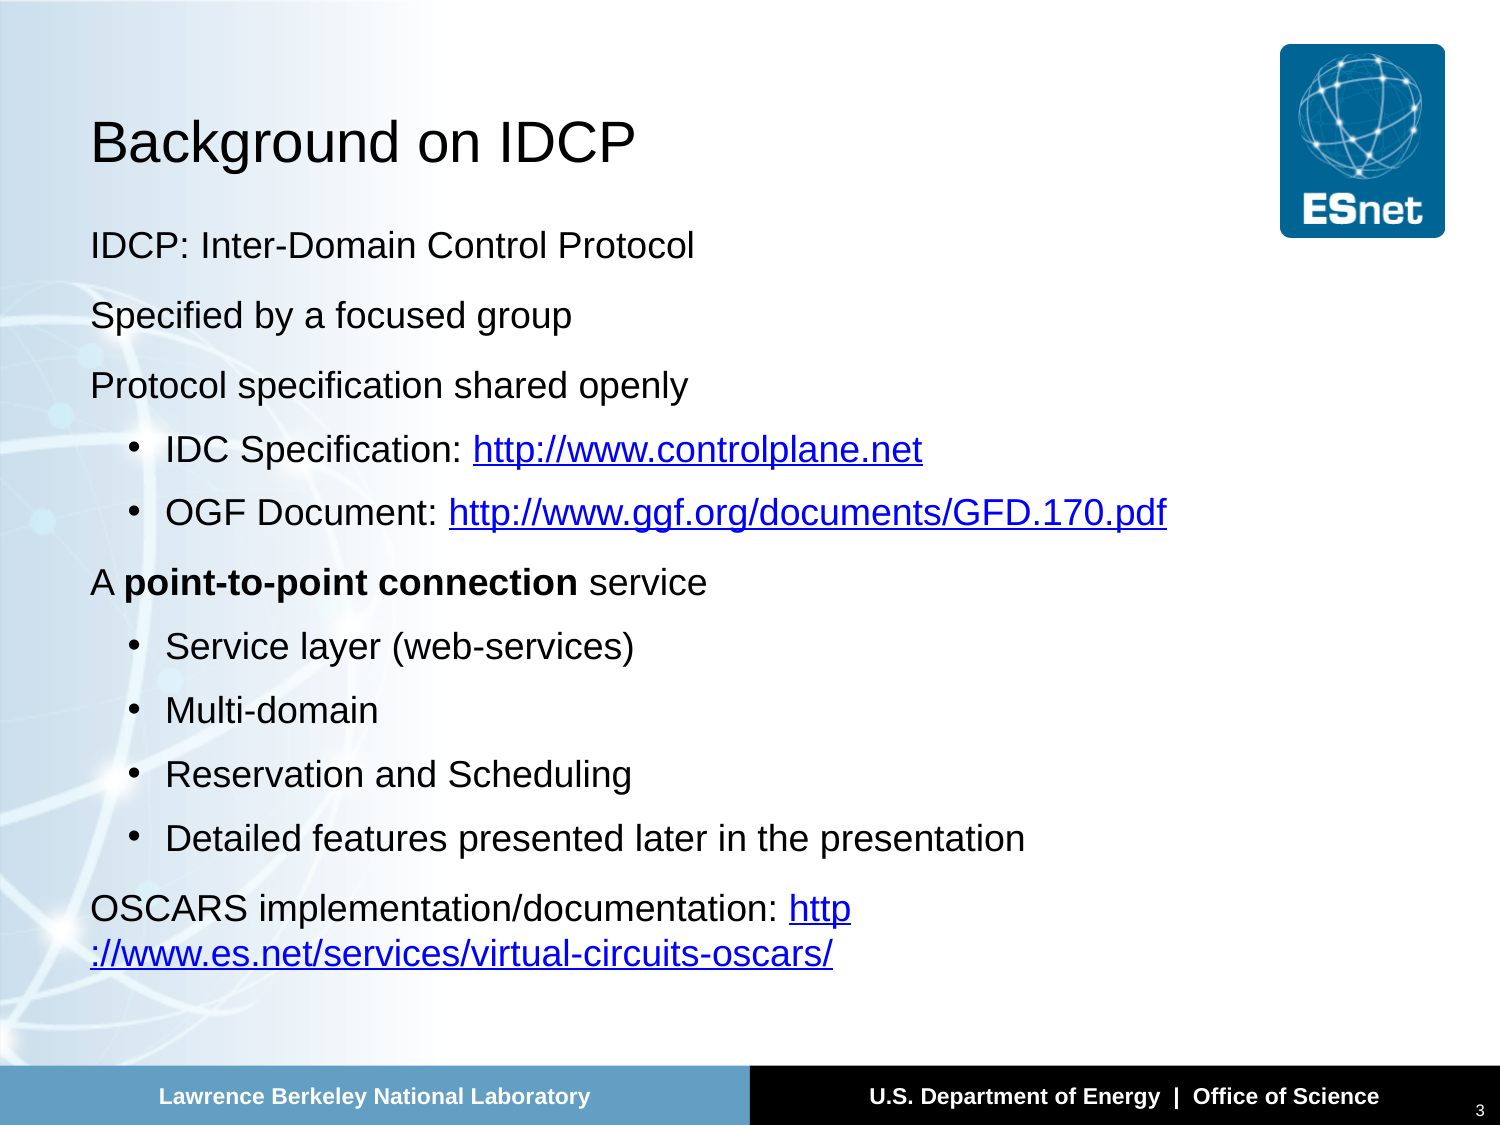

# Background on IDCP
IDCP: Inter-Domain Control Protocol
Specified by a focused group
Protocol specification shared openly
IDC Specification: http://www.controlplane.net
OGF Document: http://www.ggf.org/documents/GFD.170.pdf
A point-to-point connection service
Service layer (web-services)
Multi-domain
Reservation and Scheduling
Detailed features presented later in the presentation
OSCARS implementation/documentation: http://www.es.net/services/virtual-circuits-oscars/

3